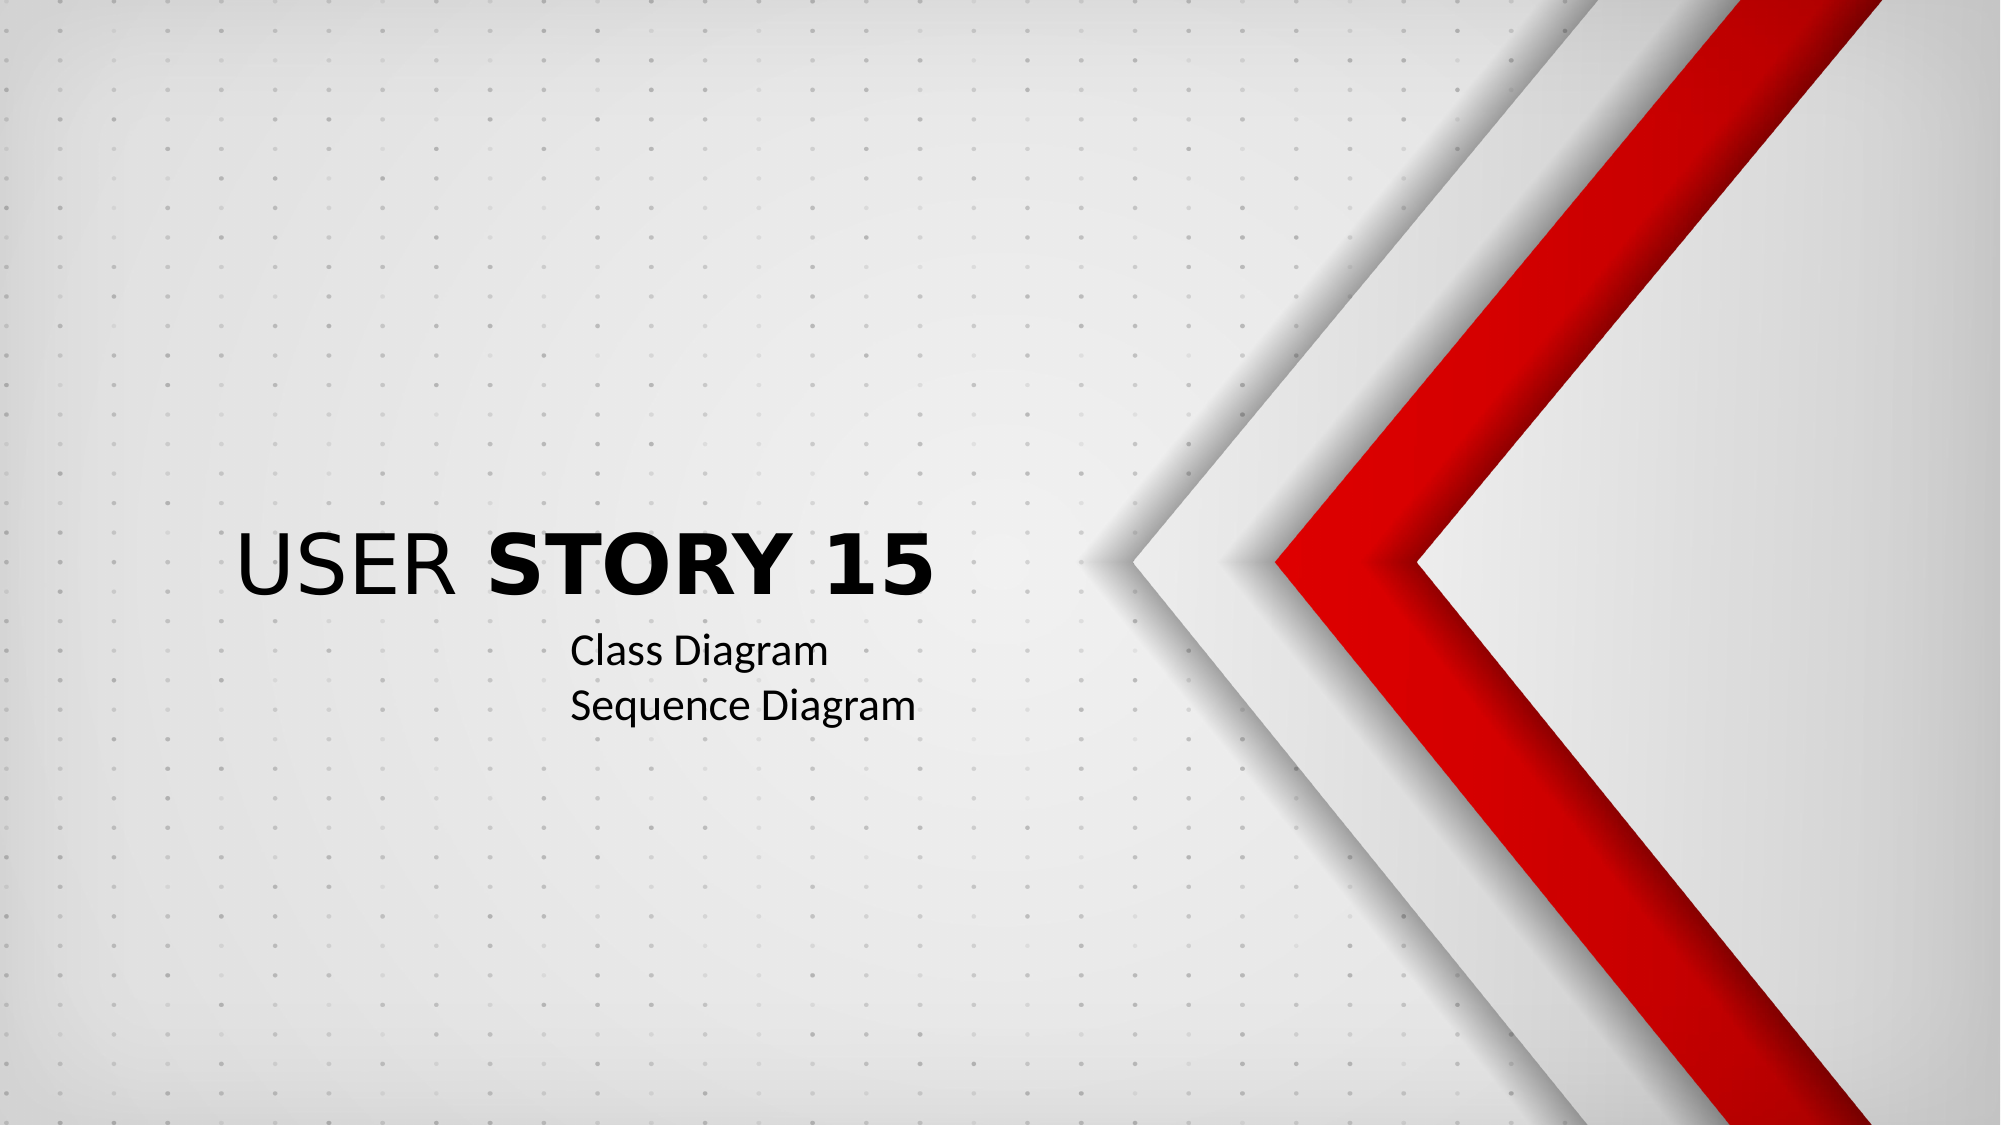

USER STORY 15

Class Diagram
Sequence Diagram